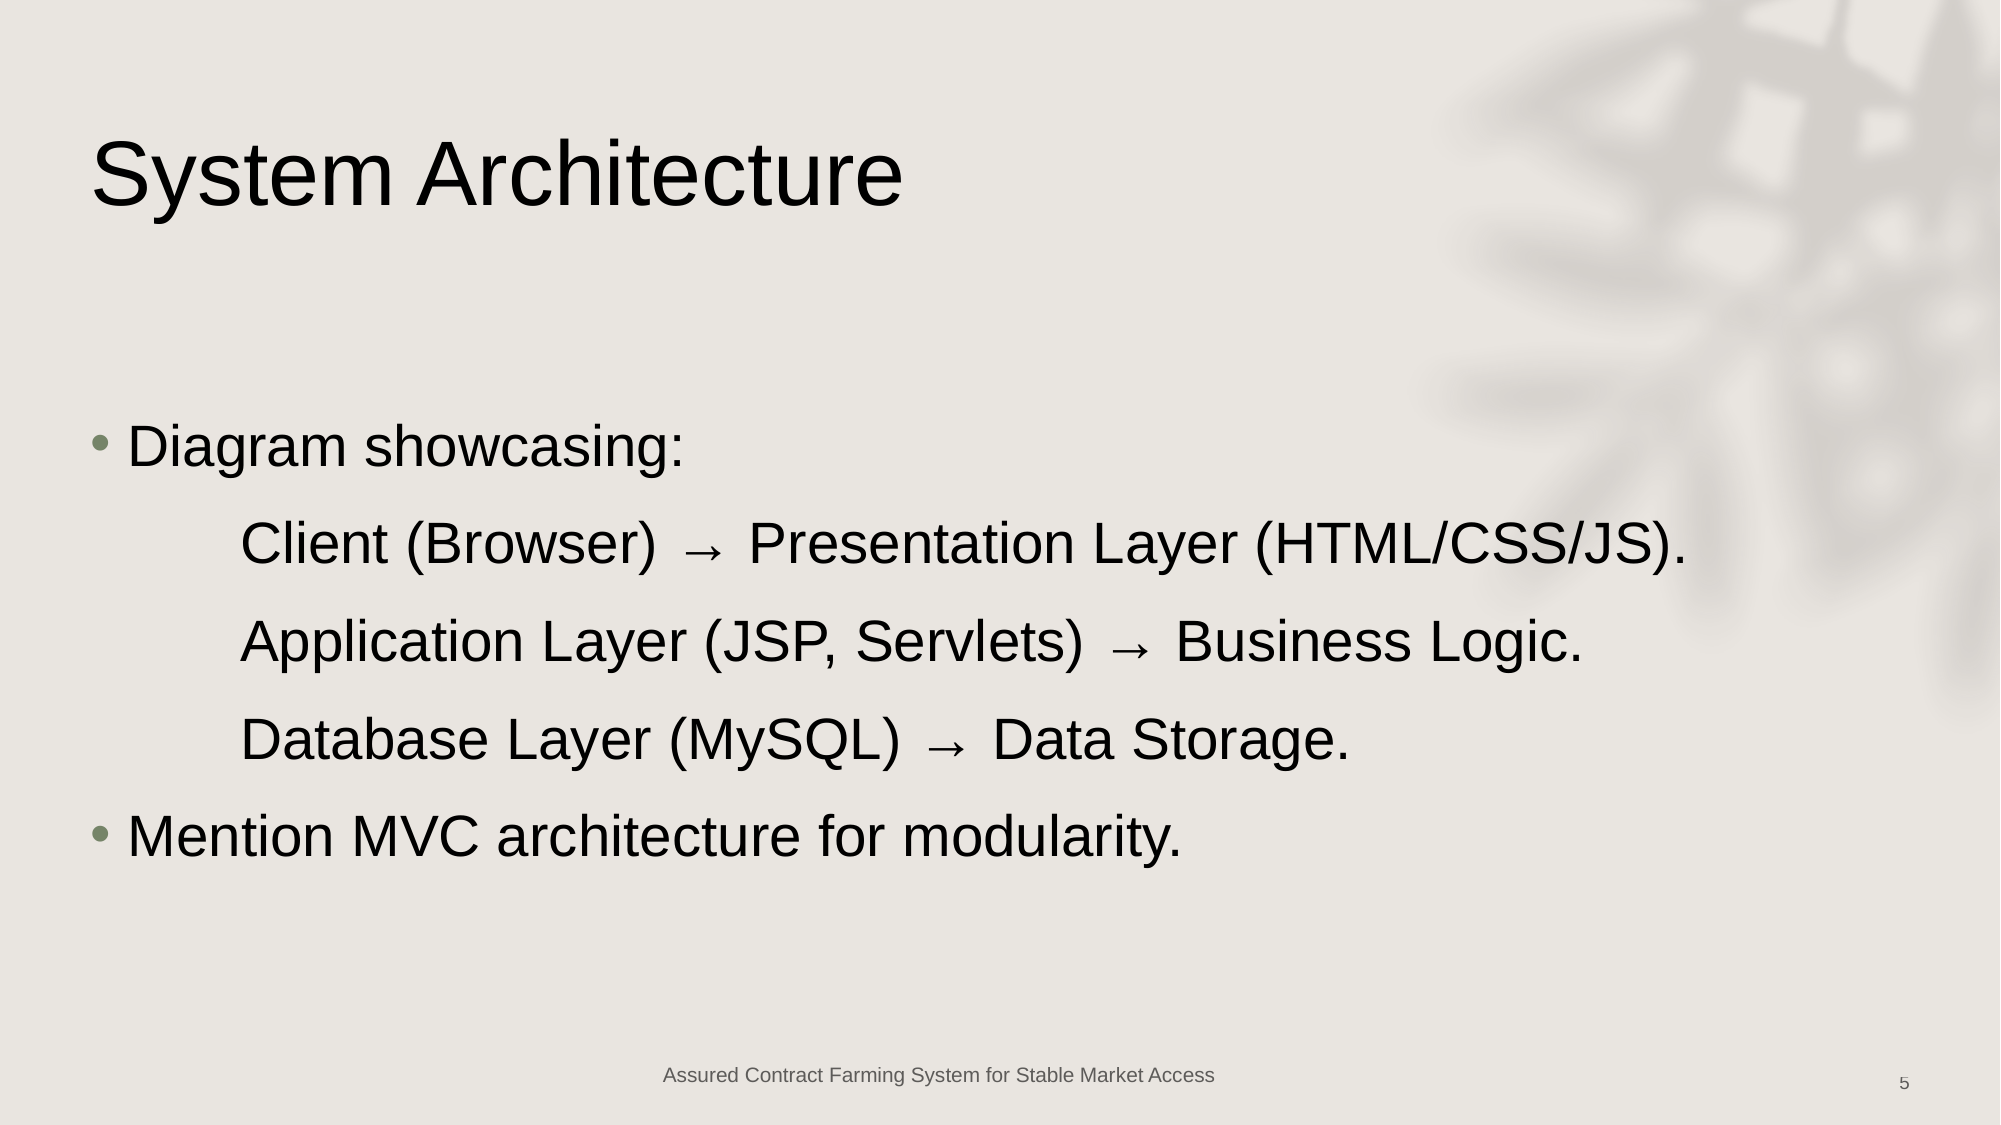

# System Architecture
Diagram showcasing:
	Client (Browser) → Presentation Layer (HTML/CSS/JS).
	Application Layer (JSP, Servlets) → Business Logic.
	Database Layer (MySQL) → Data Storage.
Mention MVC architecture for modularity.
Assured Contract Farming System for Stable Market Access
5